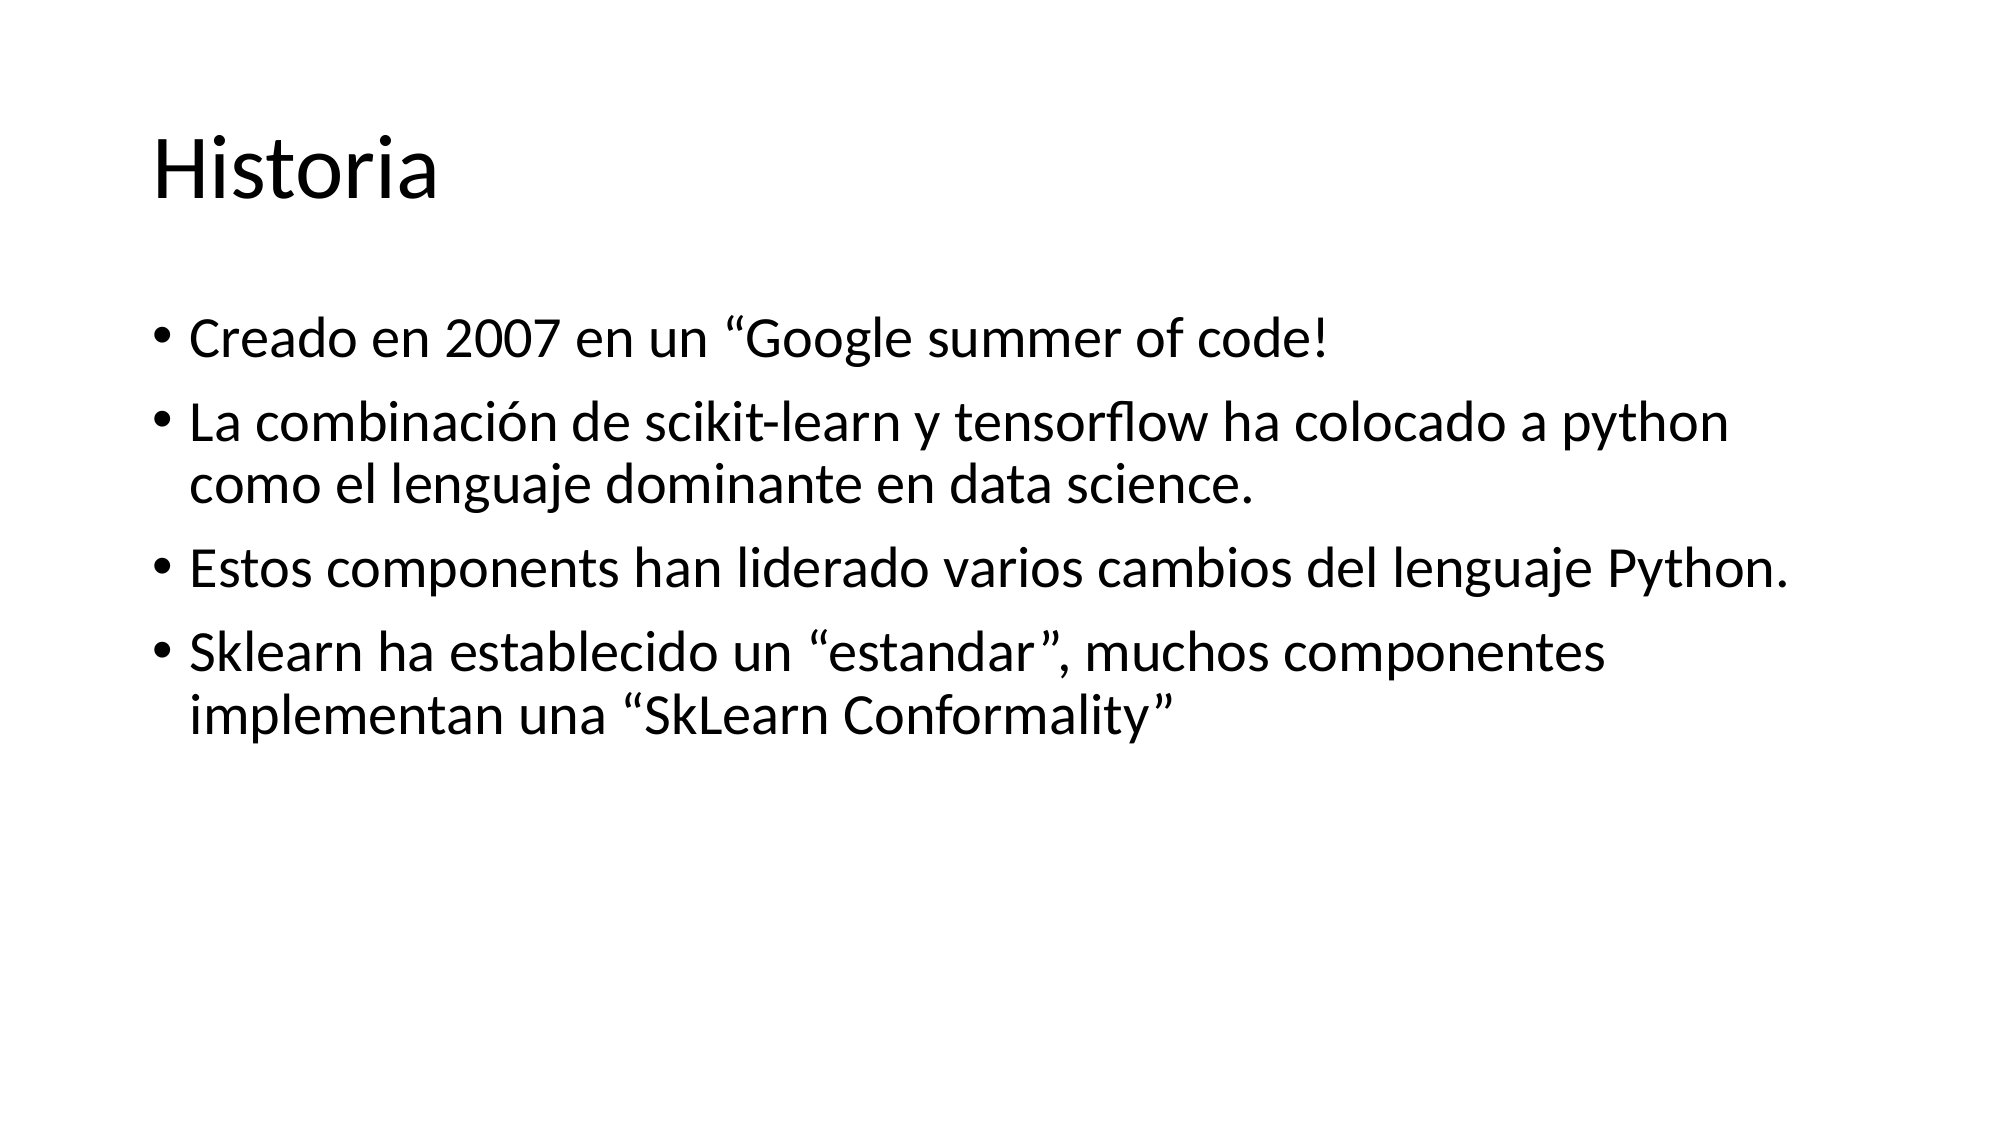

# Historia
Creado en 2007 en un “Google summer of code!
La combinación de scikit-learn y tensorflow ha colocado a python como el lenguaje dominante en data science.
Estos components han liderado varios cambios del lenguaje Python.
Sklearn ha establecido un “estandar”, muchos componentes implementan una “SkLearn Conformality”